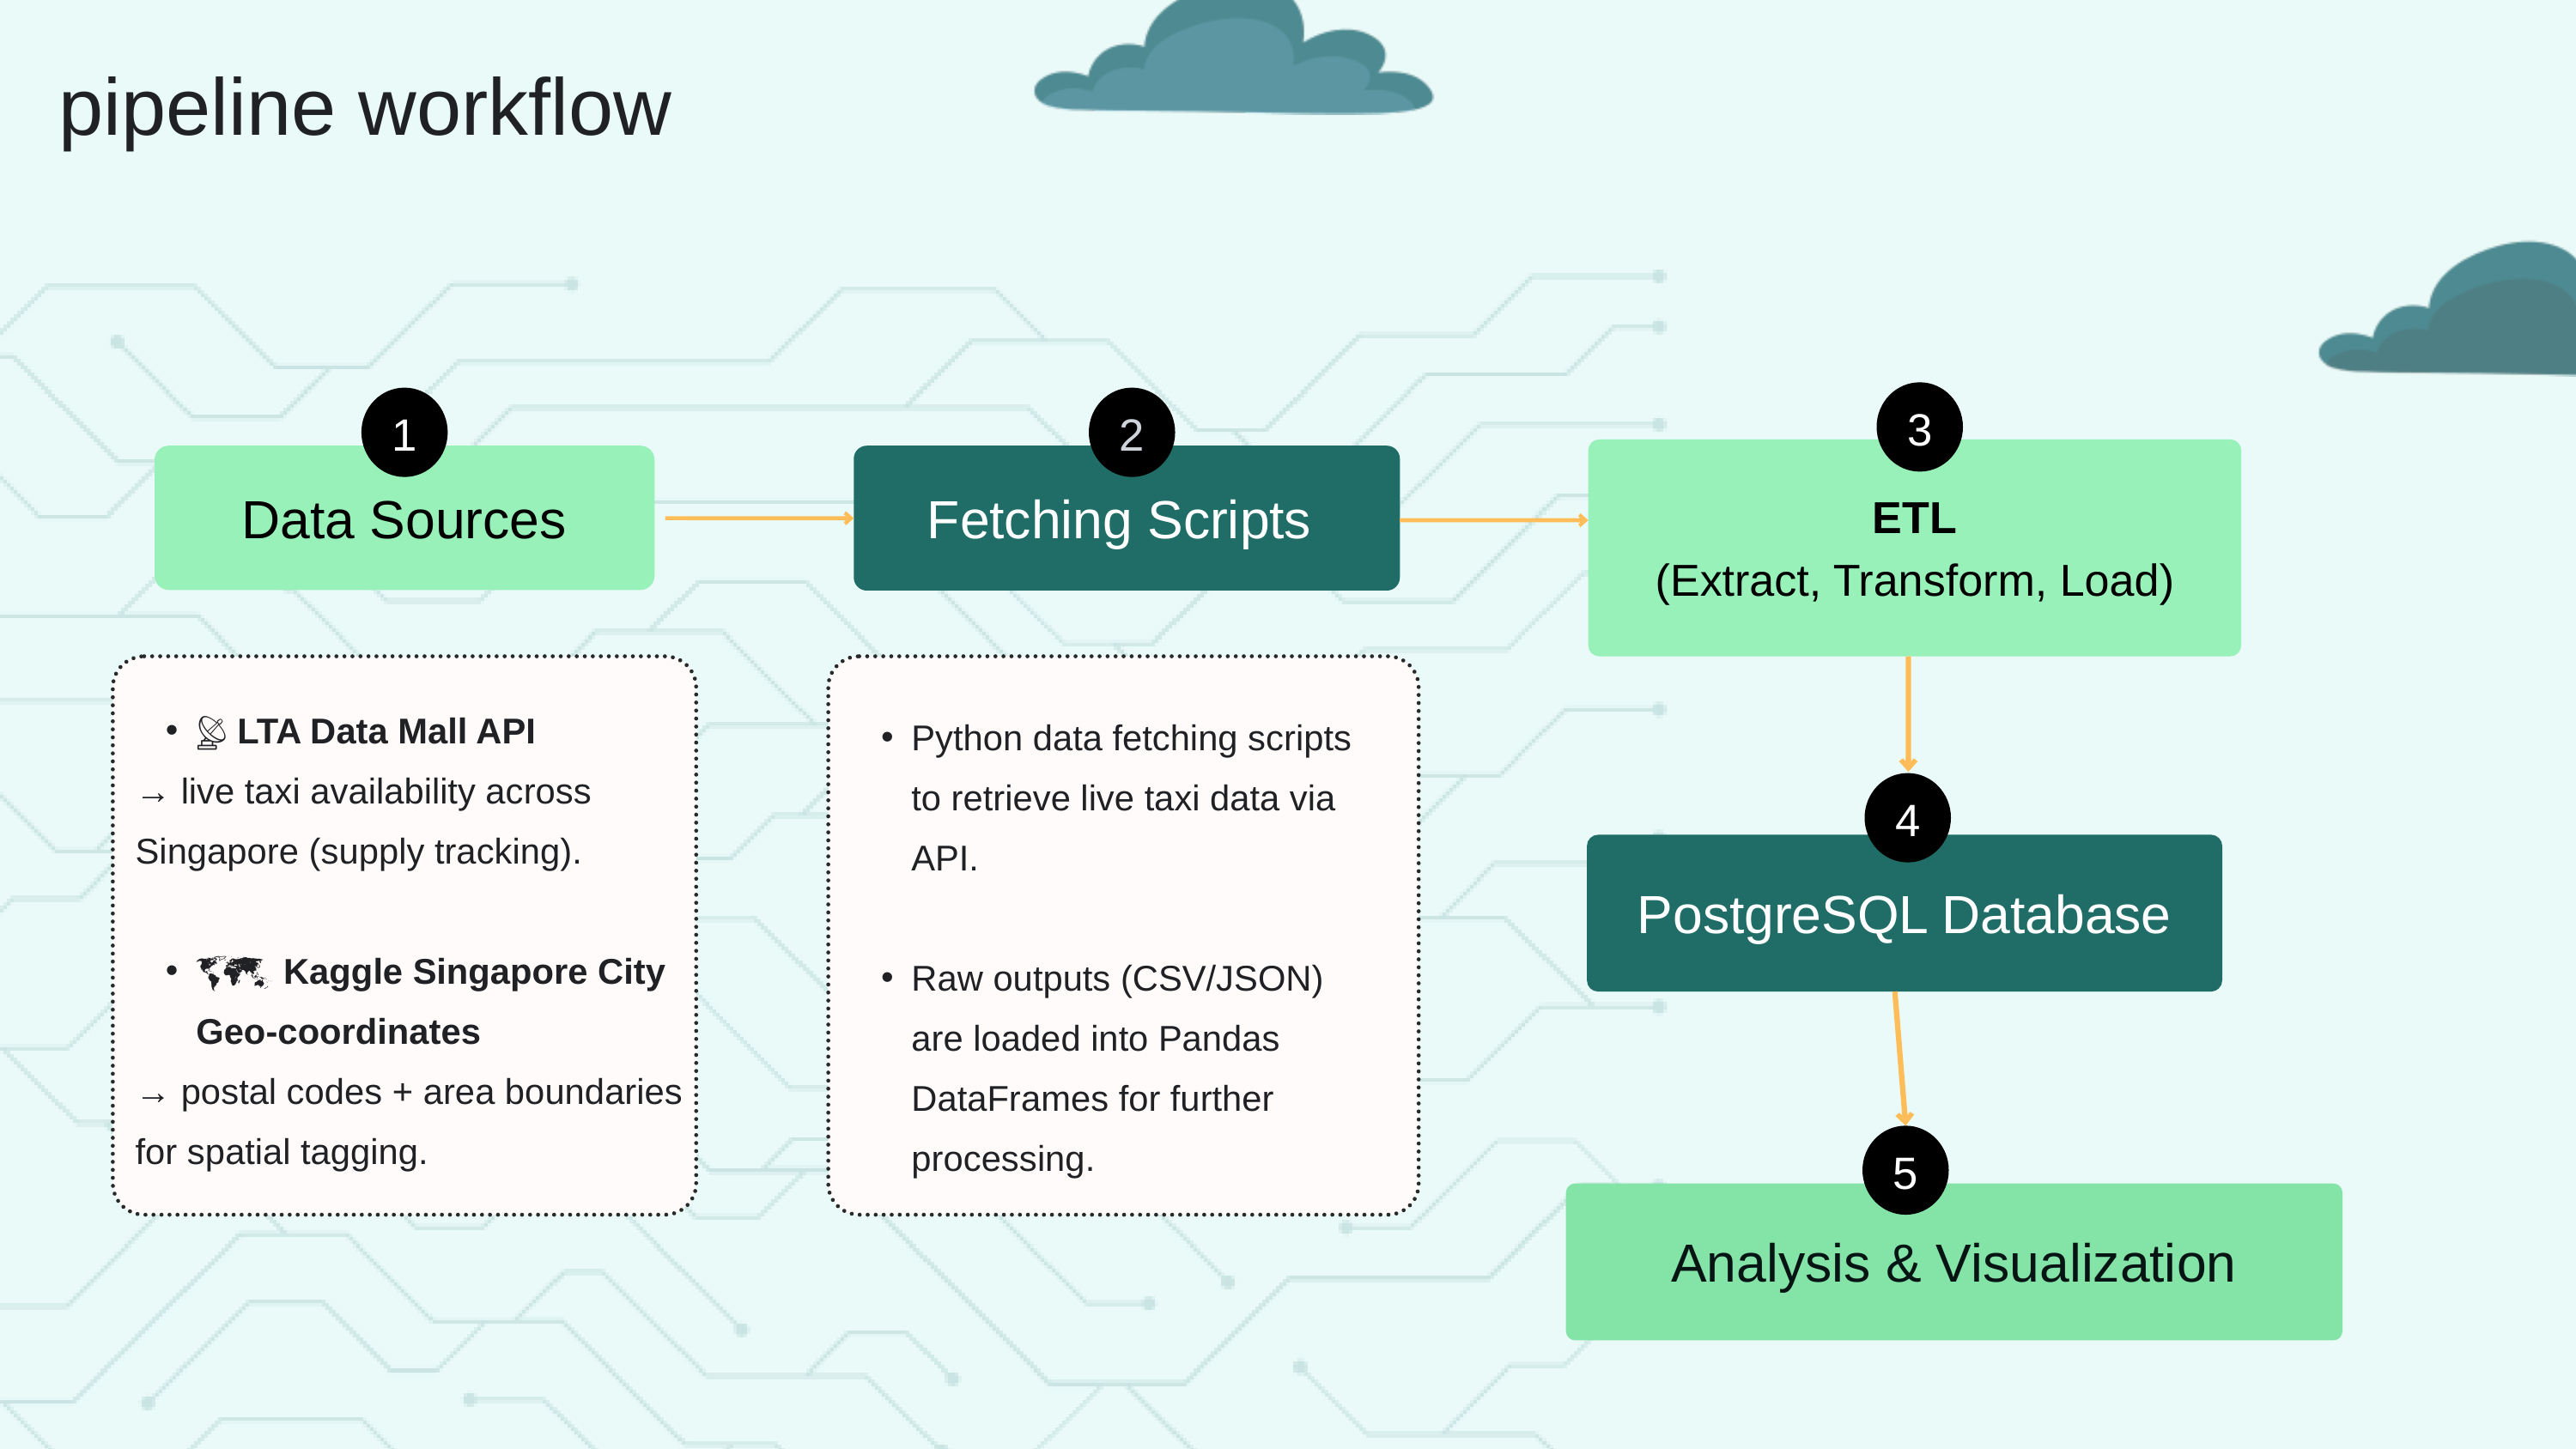

pipeline workflow

3

1

2

ETL
(Extract, Transform, Load)

Data Sources

Fetching Scripts

📡 LTA Data Mall API
→ live taxi availability across Singapore (supply tracking).

🗺️ Kaggle Singapore City Geo-coordinates
→ postal codes + area boundaries for spatial tagging.
Python data fetching scripts to retrieve live taxi data via API.

Raw outputs (CSV/JSON) are loaded into Pandas DataFrames for further processing.

4

PostgreSQL Database

5

Analysis & Visualization